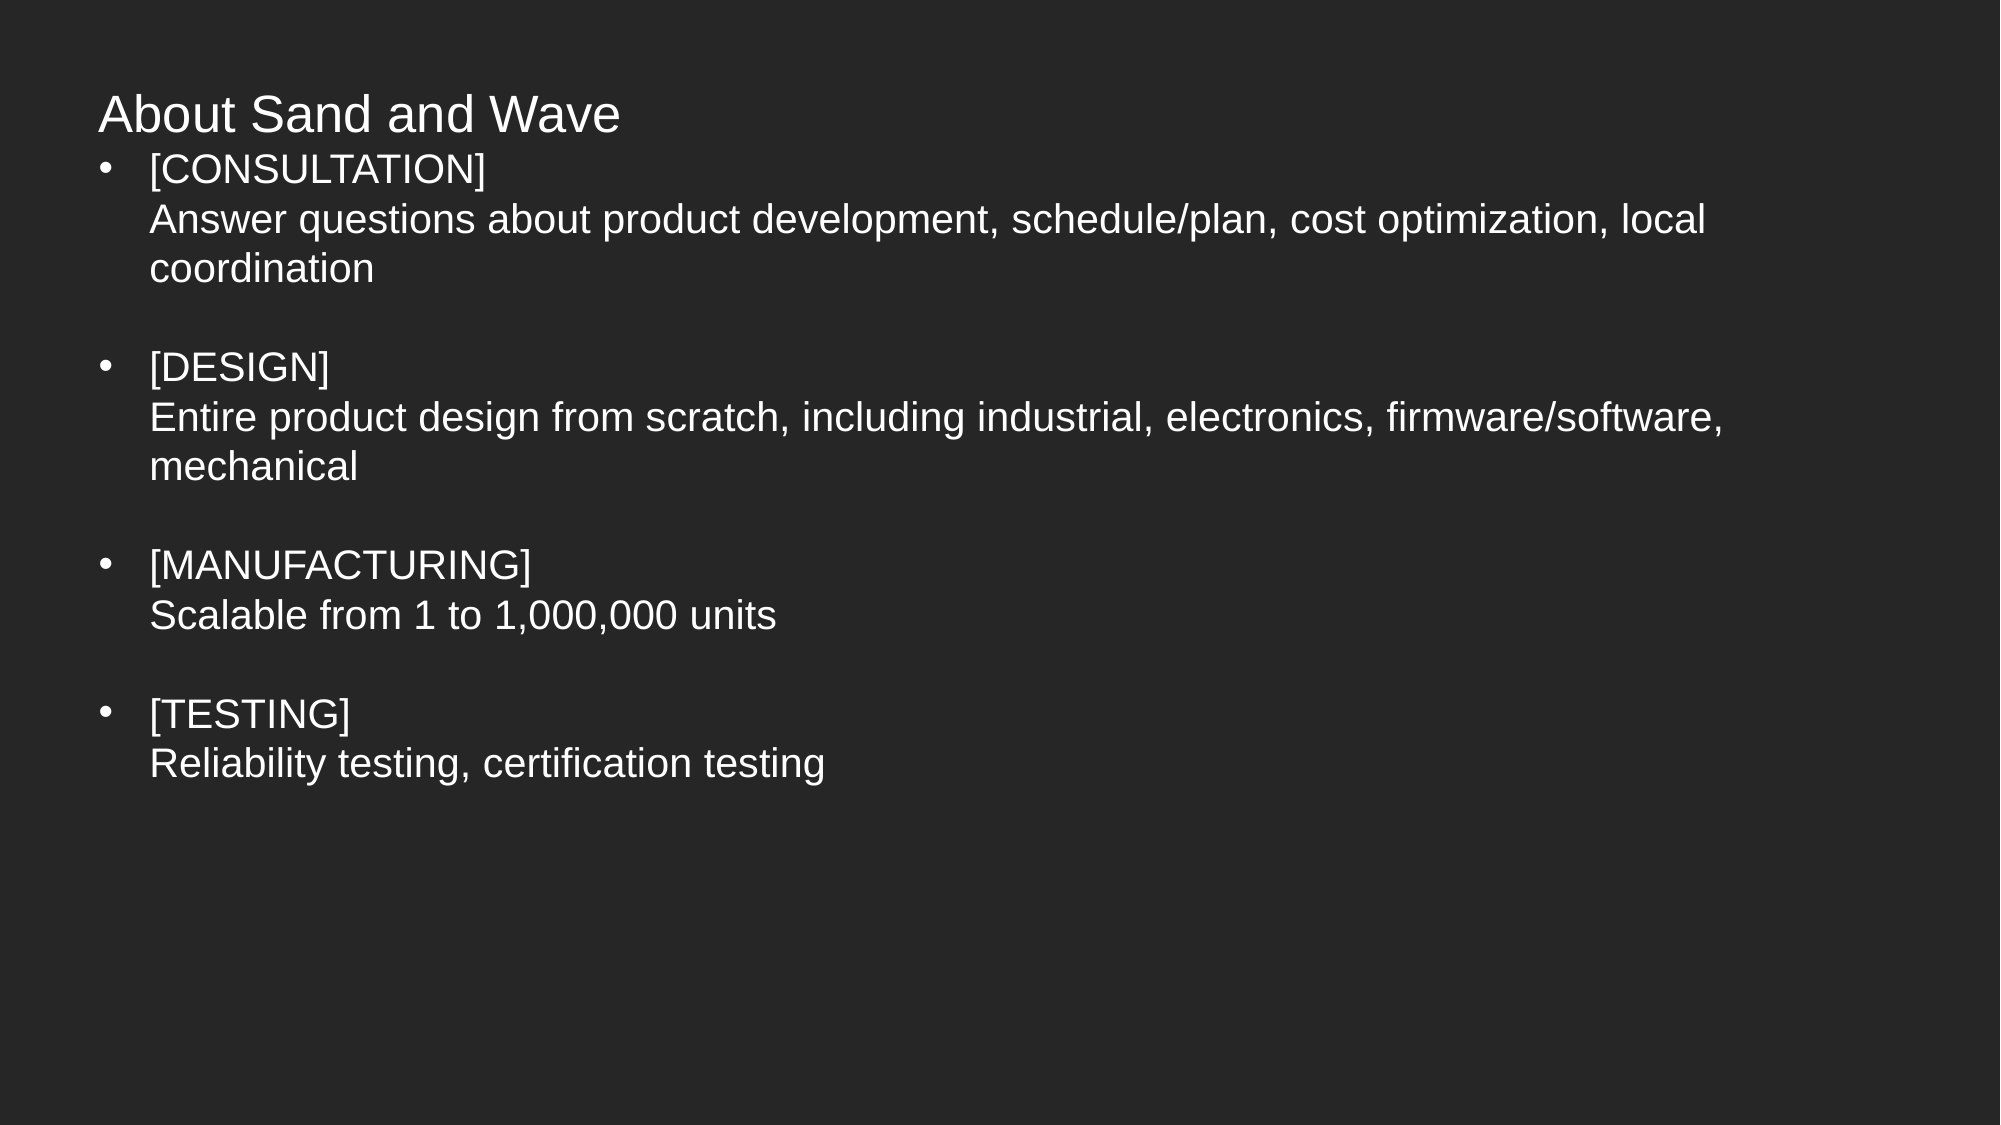

About Sand and Wave
[CONSULTATION]
Answer questions about product development, schedule/plan, cost optimization, local coordination
[DESIGN]
Entire product design from scratch, including industrial, electronics, firmware/software, mechanical
[MANUFACTURING]
Scalable from 1 to 1,000,000 units
[TESTING]
Reliability testing, certification testing